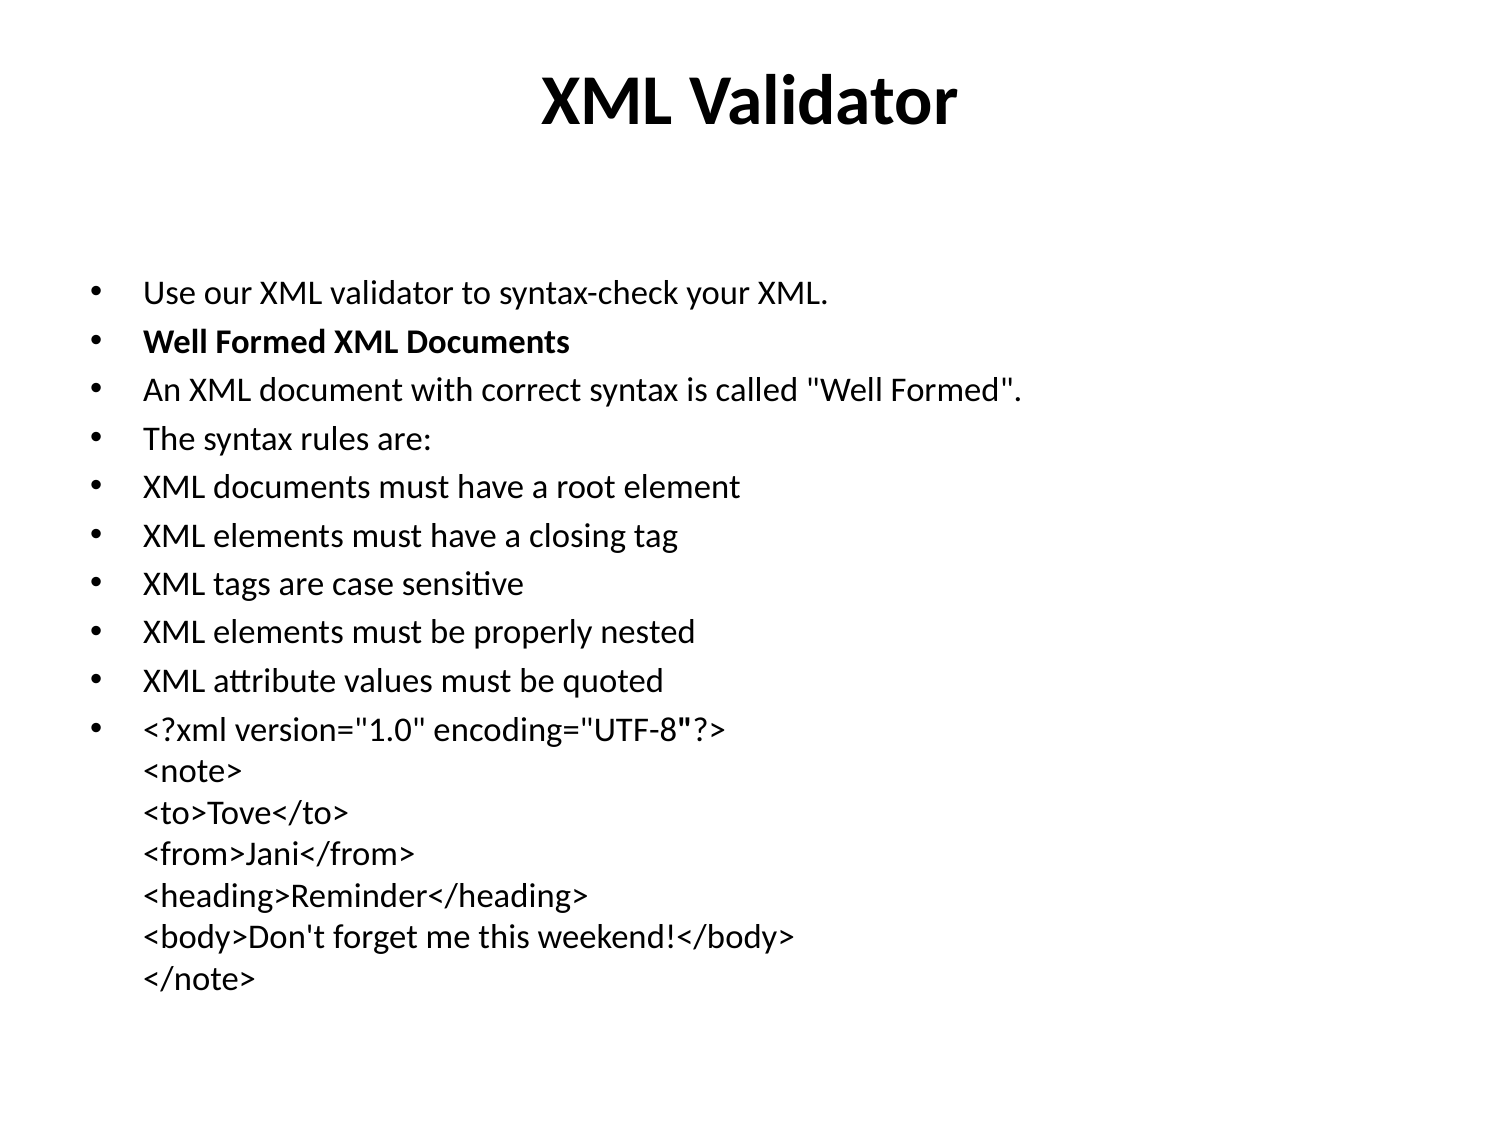

# XML Validator
Use our XML validator to syntax-check your XML.
Well Formed XML Documents
An XML document with correct syntax is called "Well Formed".
The syntax rules are:
XML documents must have a root element
XML elements must have a closing tag
XML tags are case sensitive
XML elements must be properly nested
XML attribute values must be quoted
<?xml version="1.0" encoding="UTF-8"?>
<note>
<to>Tove</to>
<from>Jani</from>
<heading>Reminder</heading>
<body>Don't forget me this weekend!</body>
</note>